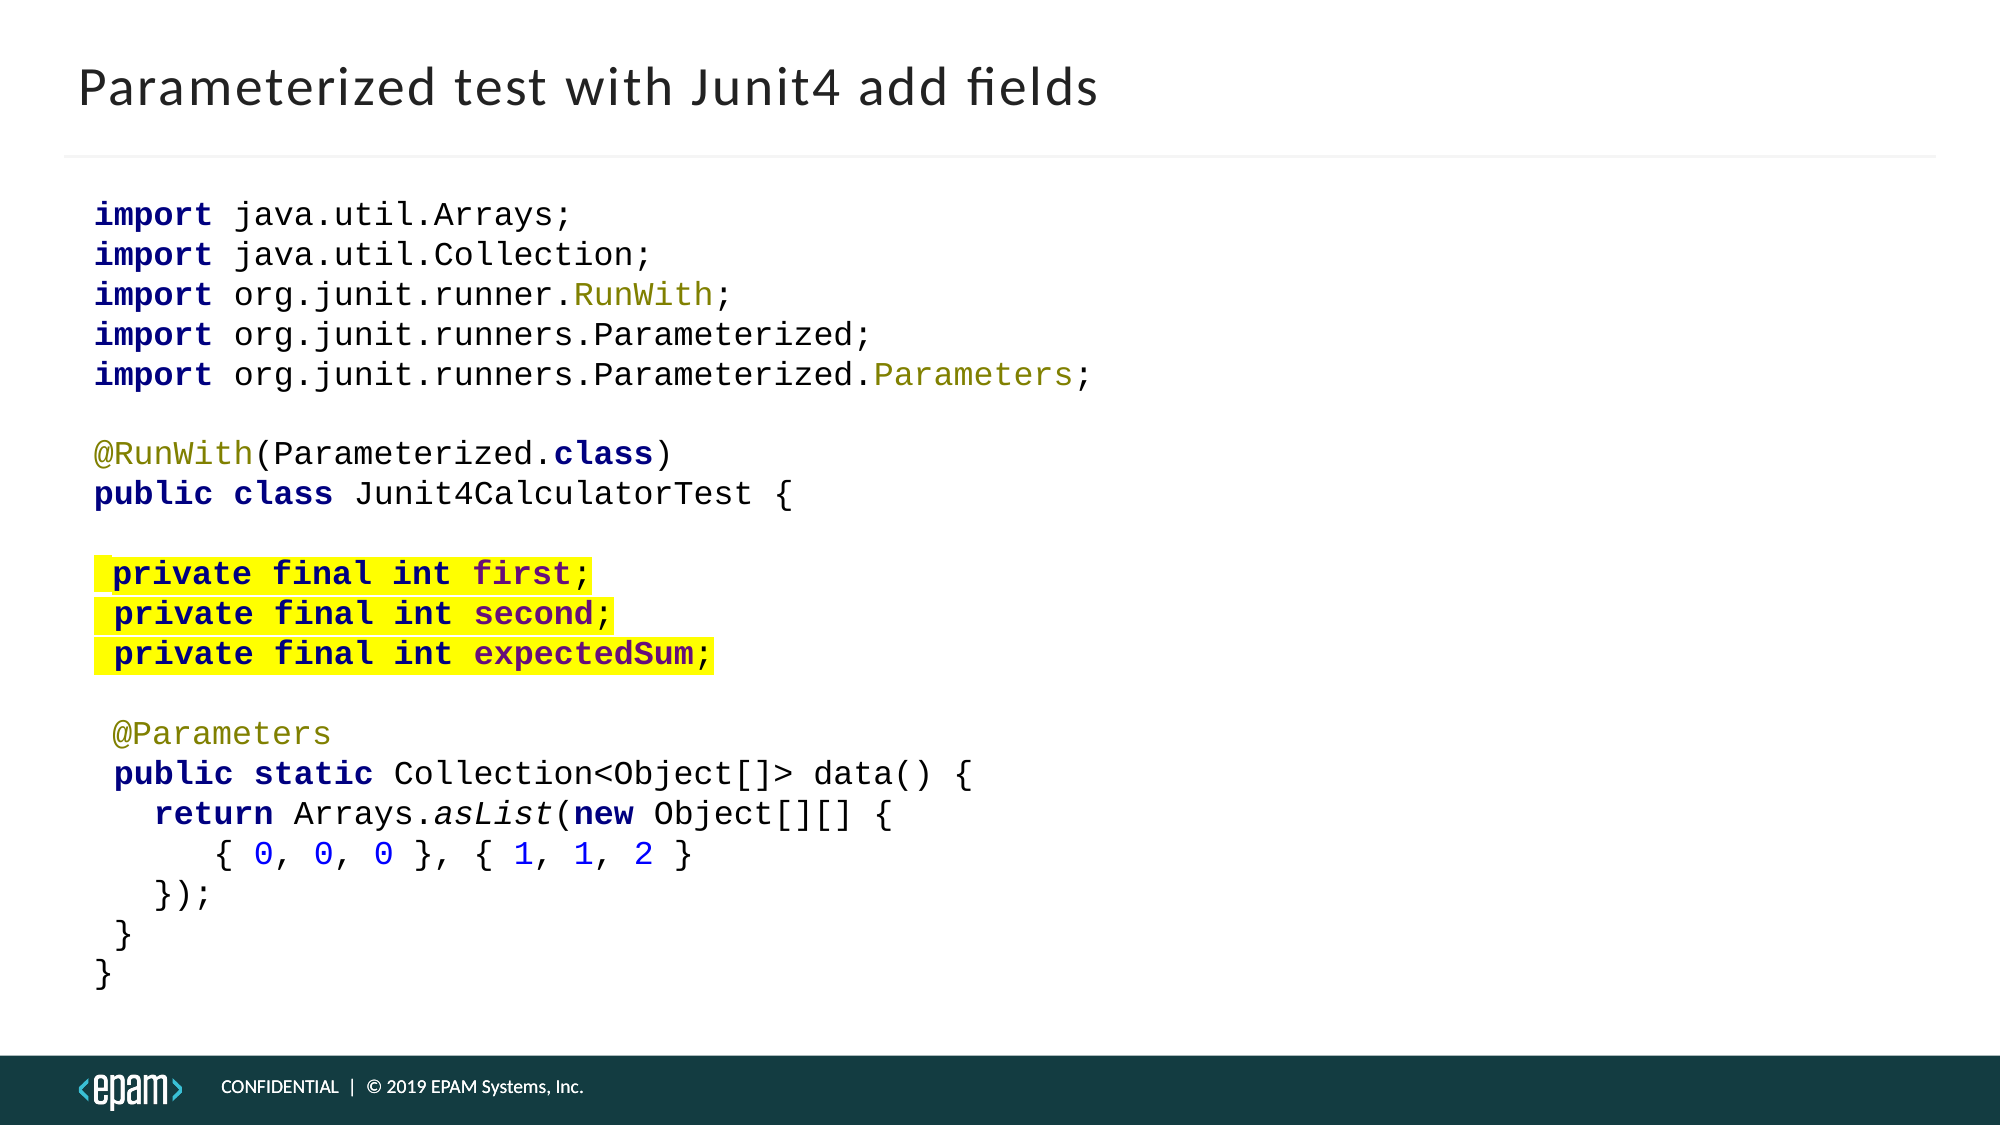

# Parameterized test with Junit4 add fields
import java.util.Arrays;
import java.util.Collection;
import org.junit.runner.RunWith;
import org.junit.runners.Parameterized;
import org.junit.runners.Parameterized.Parameters;

@RunWith(Parameterized.class)
public class Junit4CalculatorTest {

  private final int first;
 private final int second;
 private final int expectedSum;

  @Parameters
 public static Collection<Object[]> data() {
   return Arrays.asList(new Object[][] {
      { 0, 0, 0 }, { 1, 1, 2 }
   });
 }
}
CONFIDENTIAL  |  © 2019 EPAM Systems, Inc.